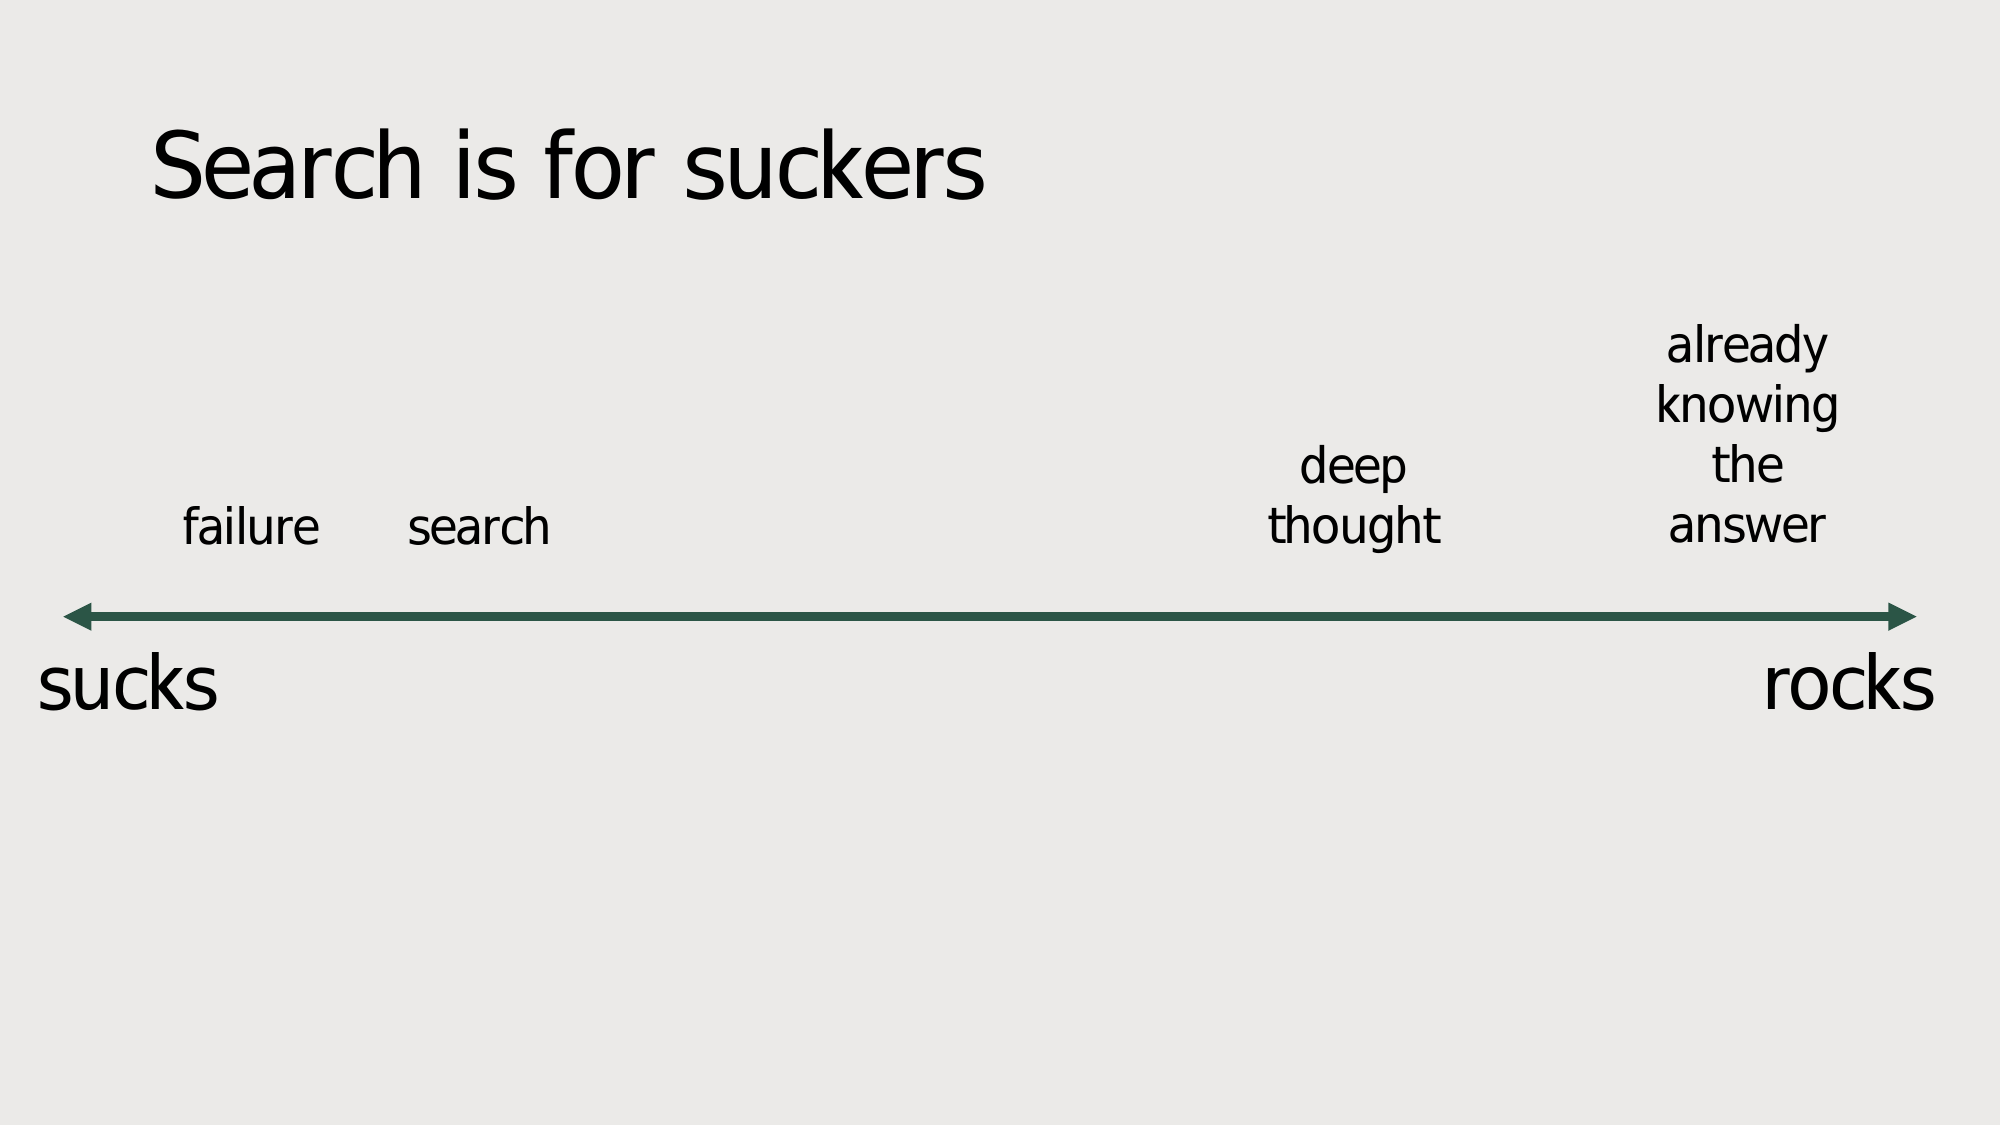

# Search is for suckers
already knowing the answer
deep thought
search
failure
sucks
rocks